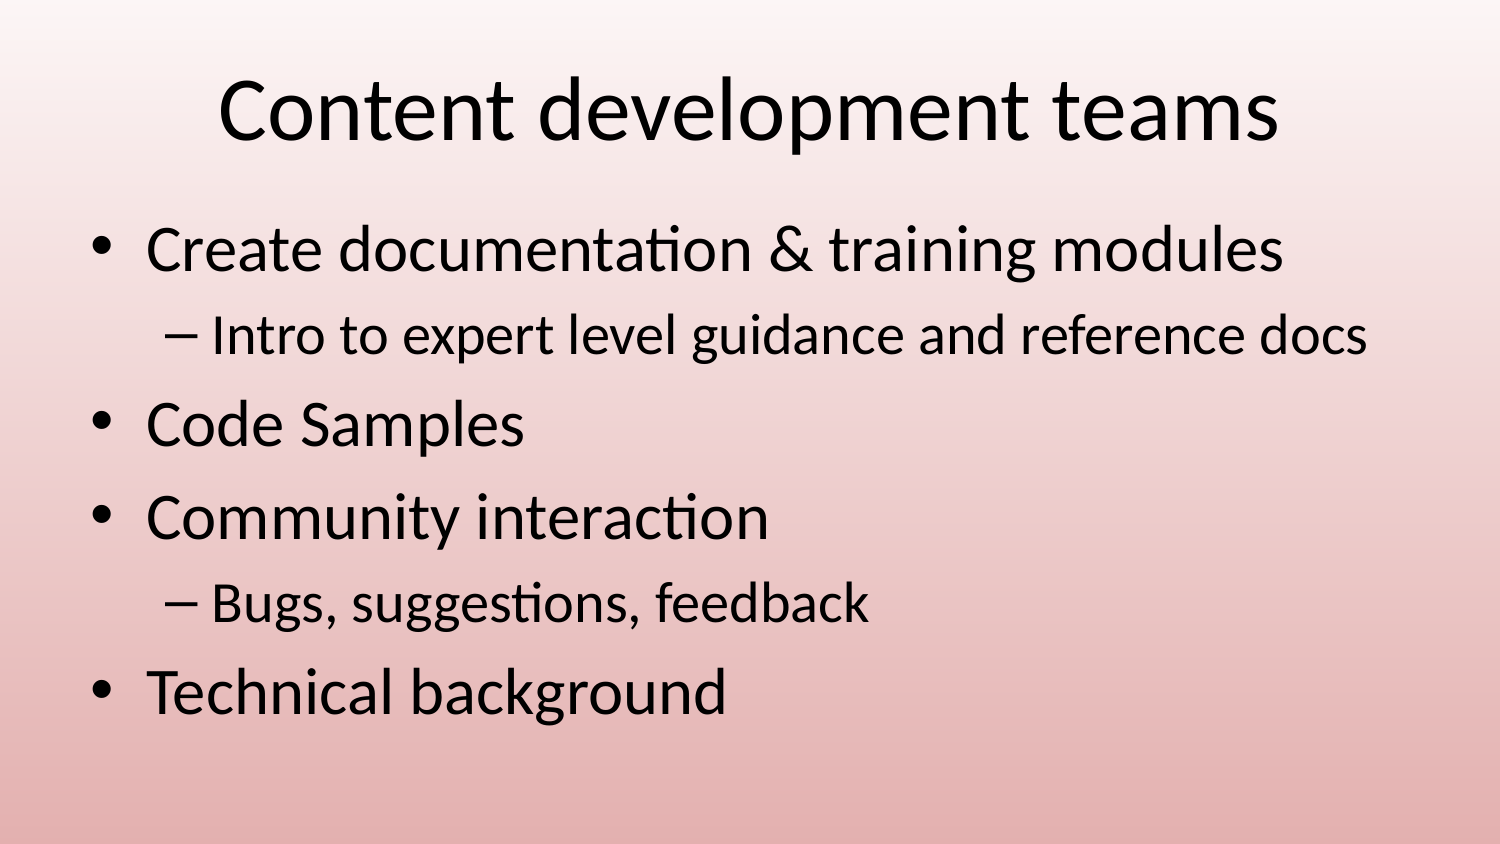

# Content development teams
Create documentation & training modules
Intro to expert level guidance and reference docs
Code Samples
Community interaction
Bugs, suggestions, feedback
Technical background